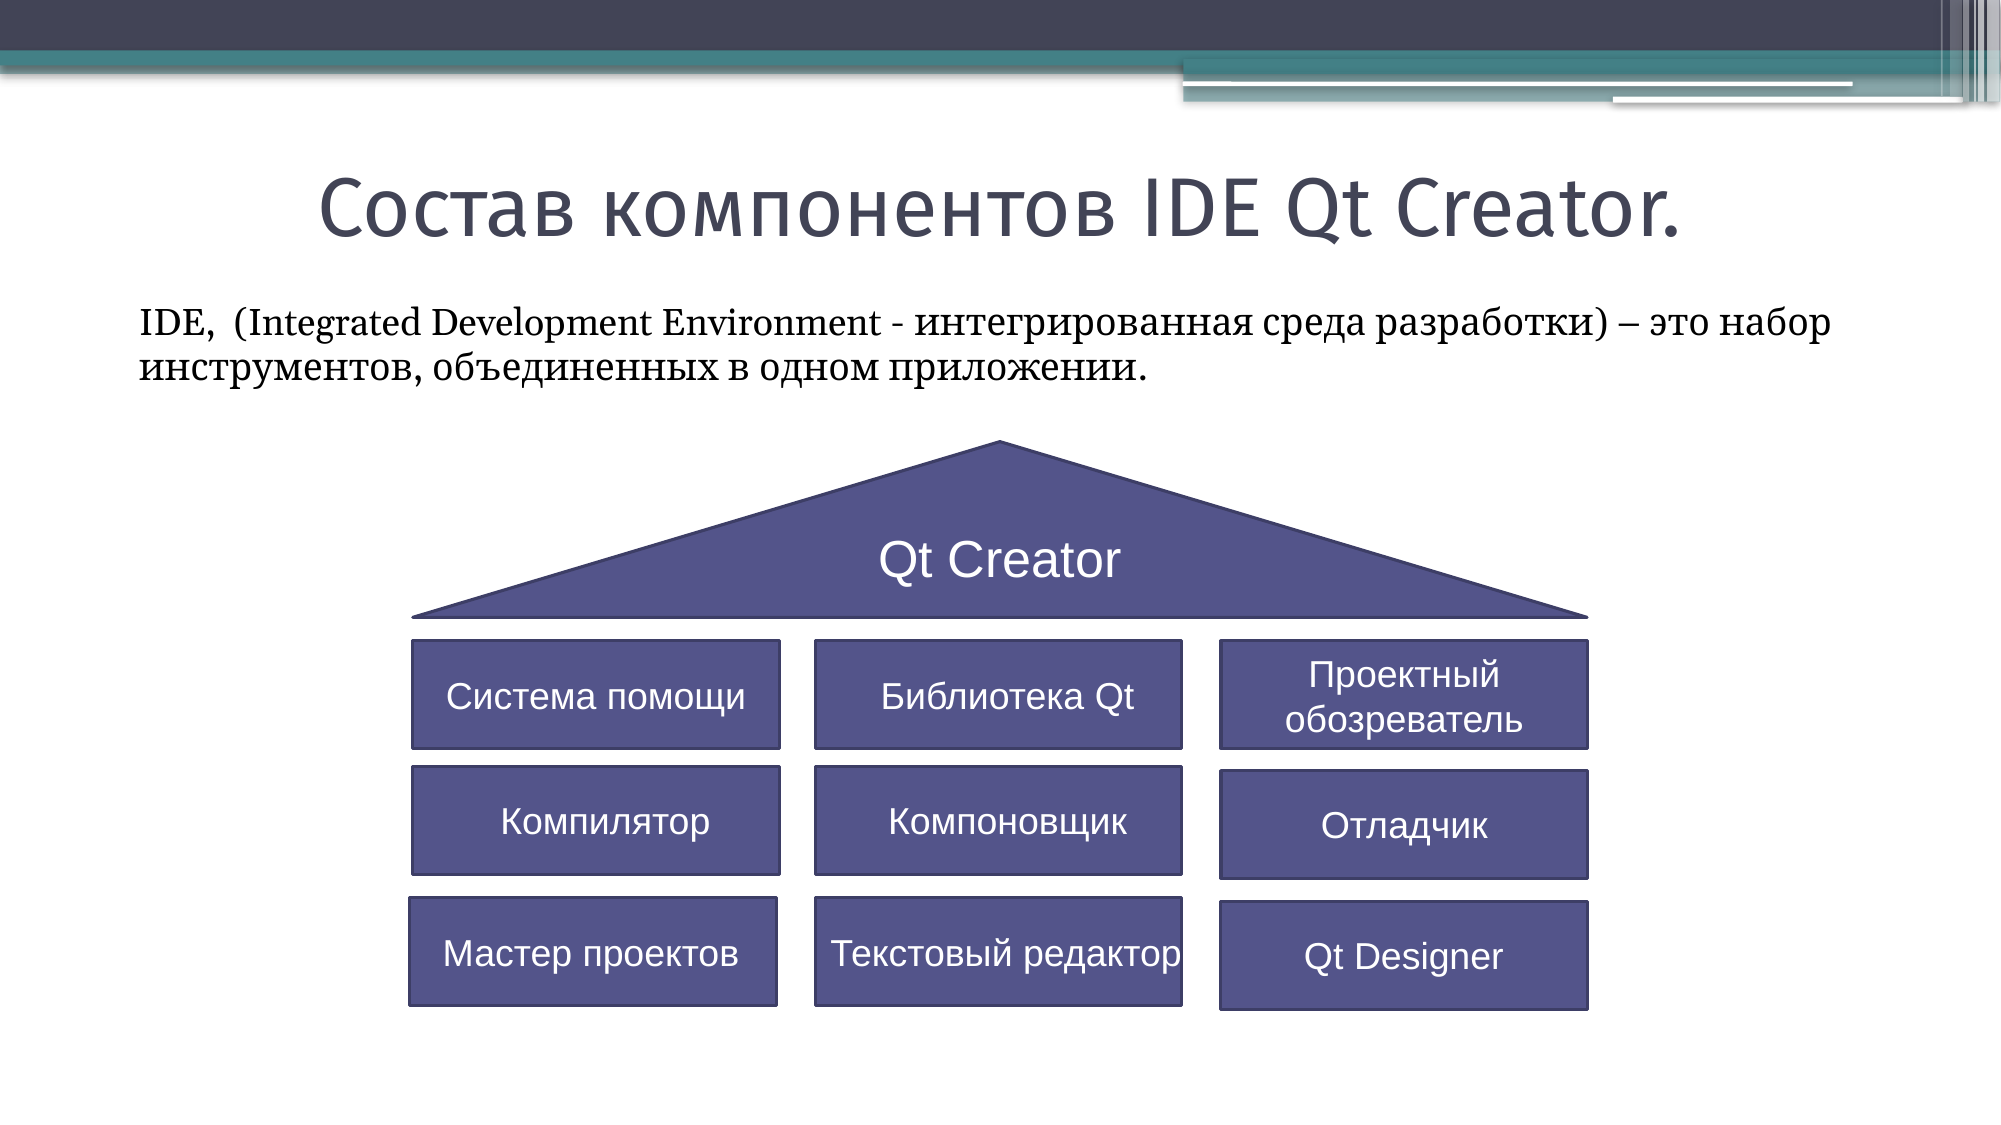

# Состав компонентов IDE Qt Creator.
IDE,  (Integrated Development Environment - интегрированная среда разработки) – это набор инструментов, объединенных в одном приложении.

Qt Creator

Проектный обозреватель
Система помощи
Библиотека Qt

Компилятор
Компоновщик
Отладчик

Мастер проектов
Текстовый редактор
Qt Designer